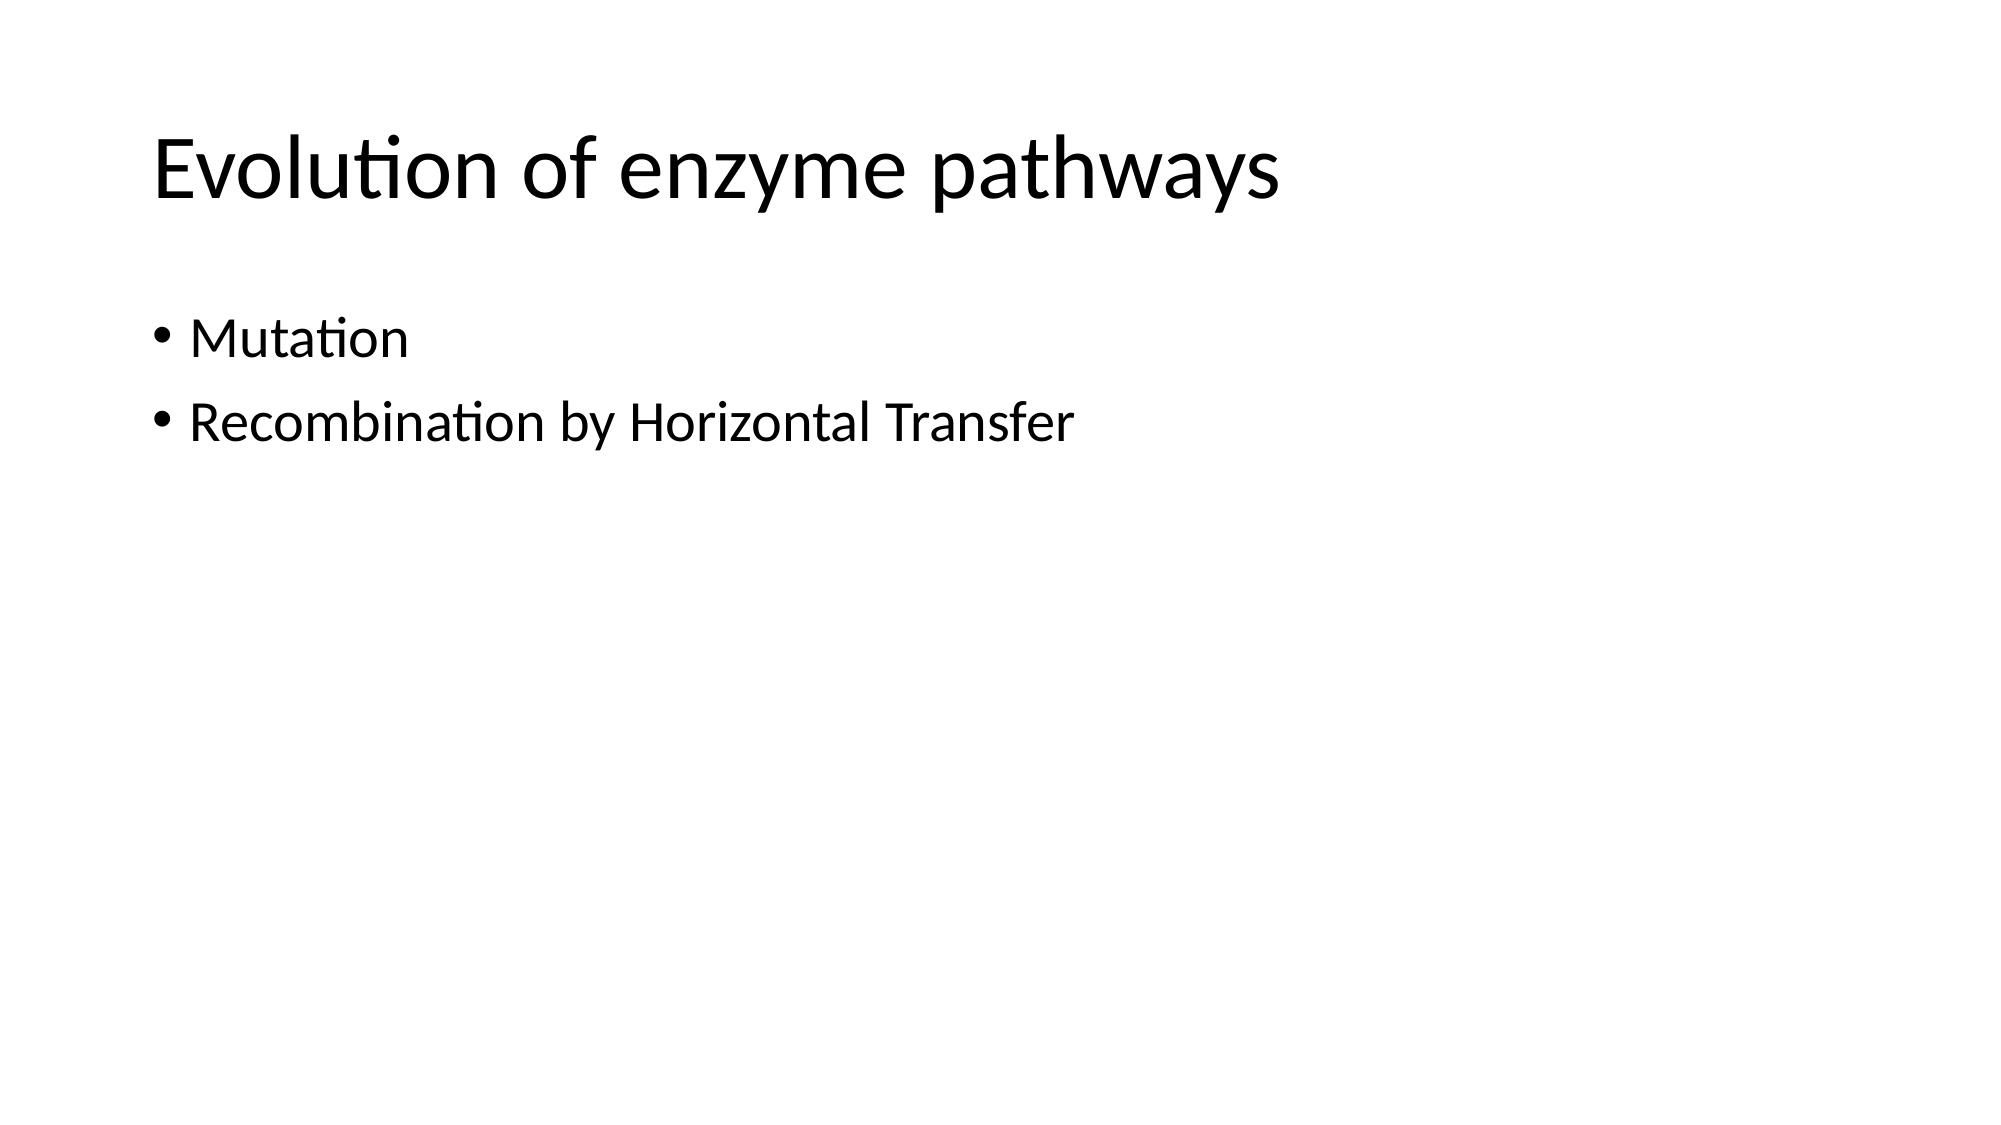

# Evolution of enzyme pathways
Mutation
Recombination by Horizontal Transfer